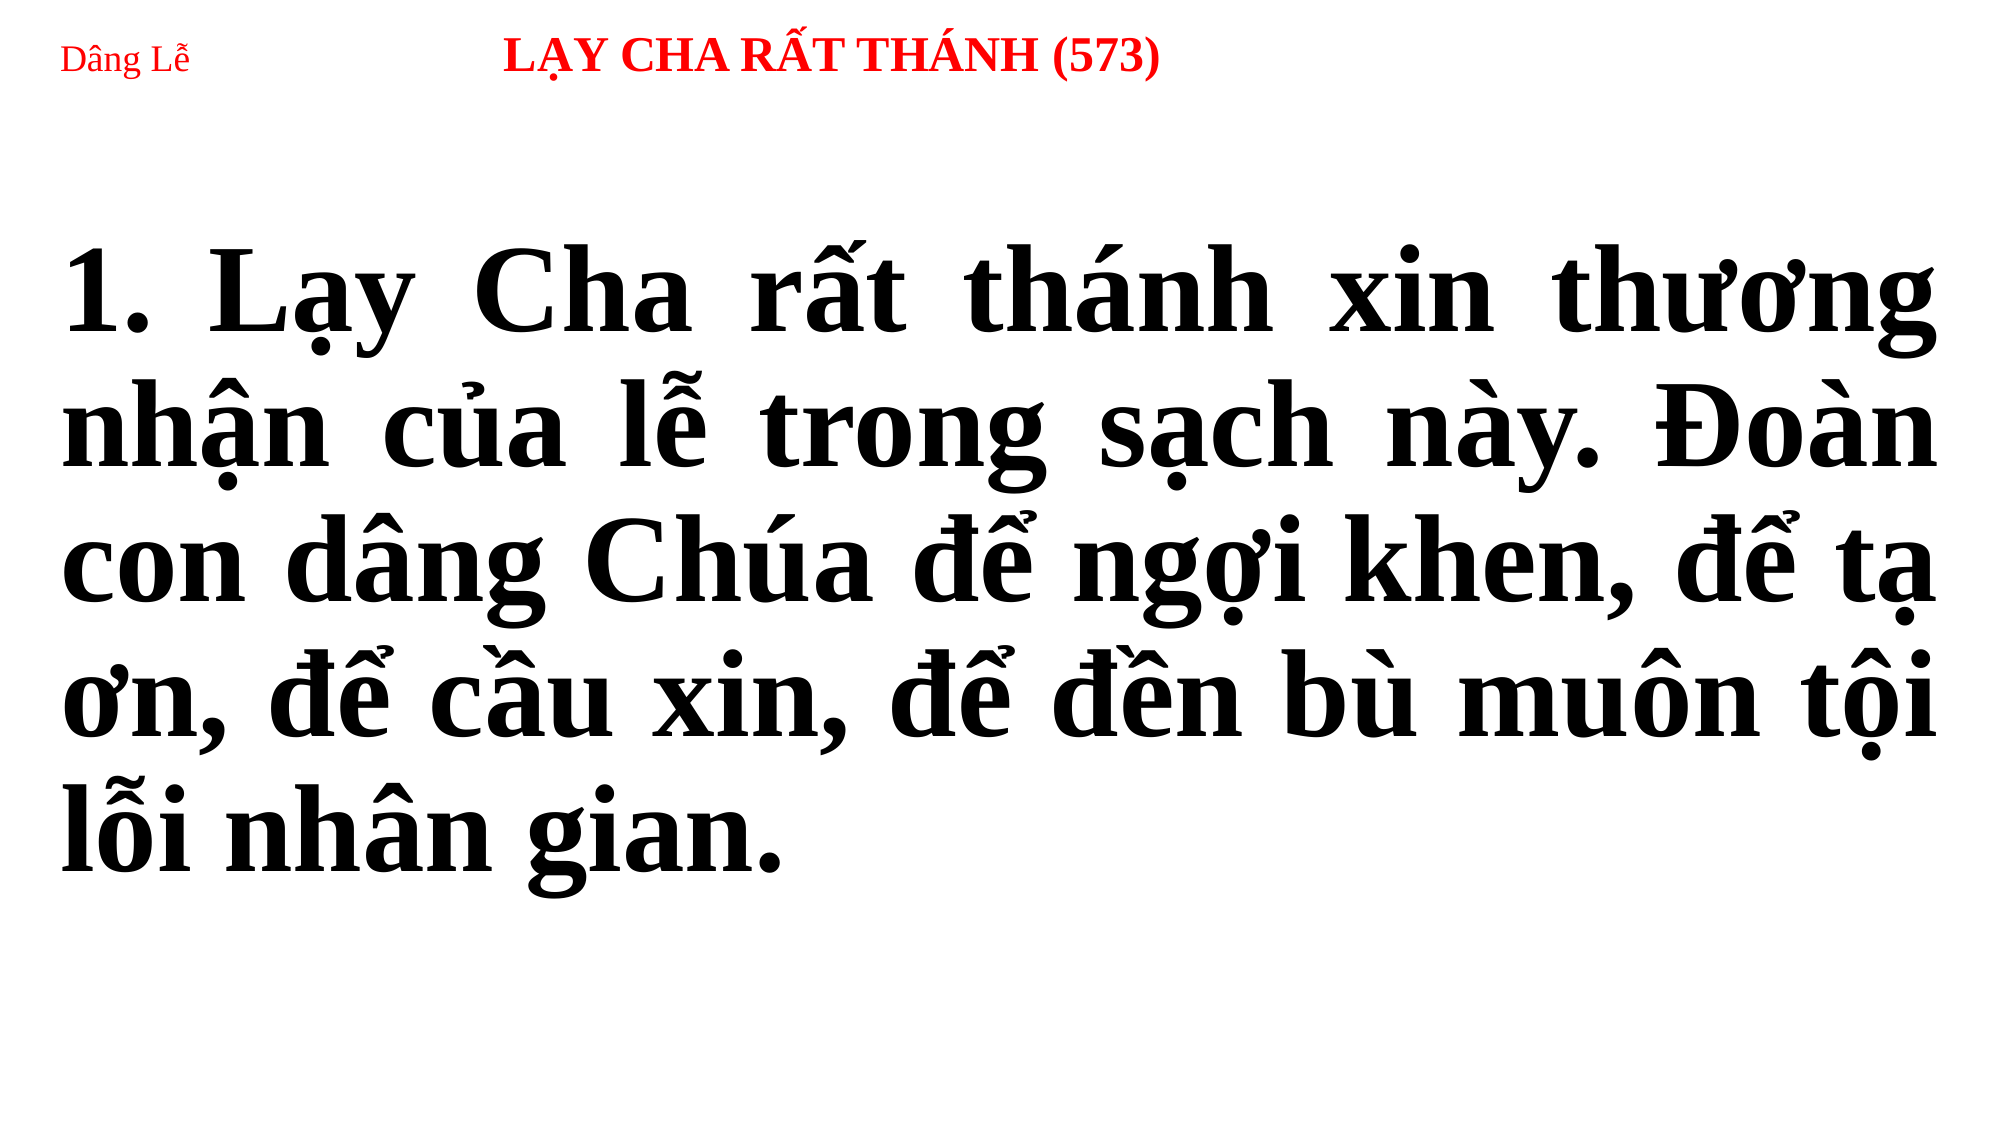

# Dâng Lễ                                 LẠY CHA RẤT THÁNH (573)
1. Lạy Cha rất thánh xin thương nhận của lễ trong sạch này. Đoàn con dâng Chúa để ngợi khen, để tạ ơn, để cầu xin, để đền bù muôn tội lỗi nhân gian.